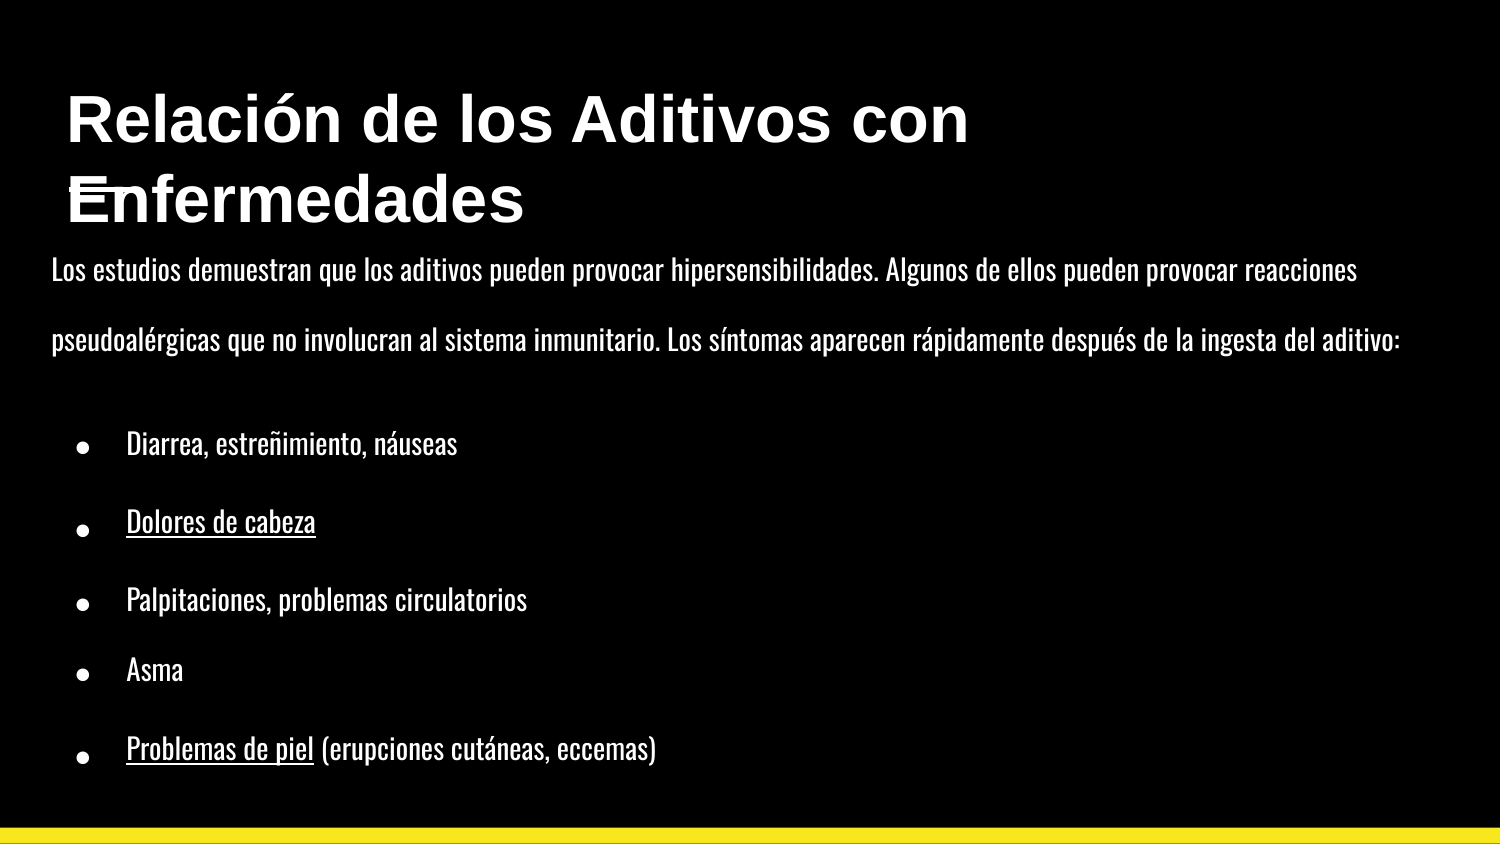

# Relación de los Aditivos con Enfermedades
Los estudios demuestran que los aditivos pueden provocar hipersensibilidades. Algunos de ellos pueden provocar reacciones pseudoalérgicas que no involucran al sistema inmunitario. Los síntomas aparecen rápidamente después de la ingesta del aditivo:
Diarrea, estreñimiento, náuseas
Dolores de cabeza
Palpitaciones, problemas circulatorios
Asma
Problemas de piel (erupciones cutáneas, eccemas)